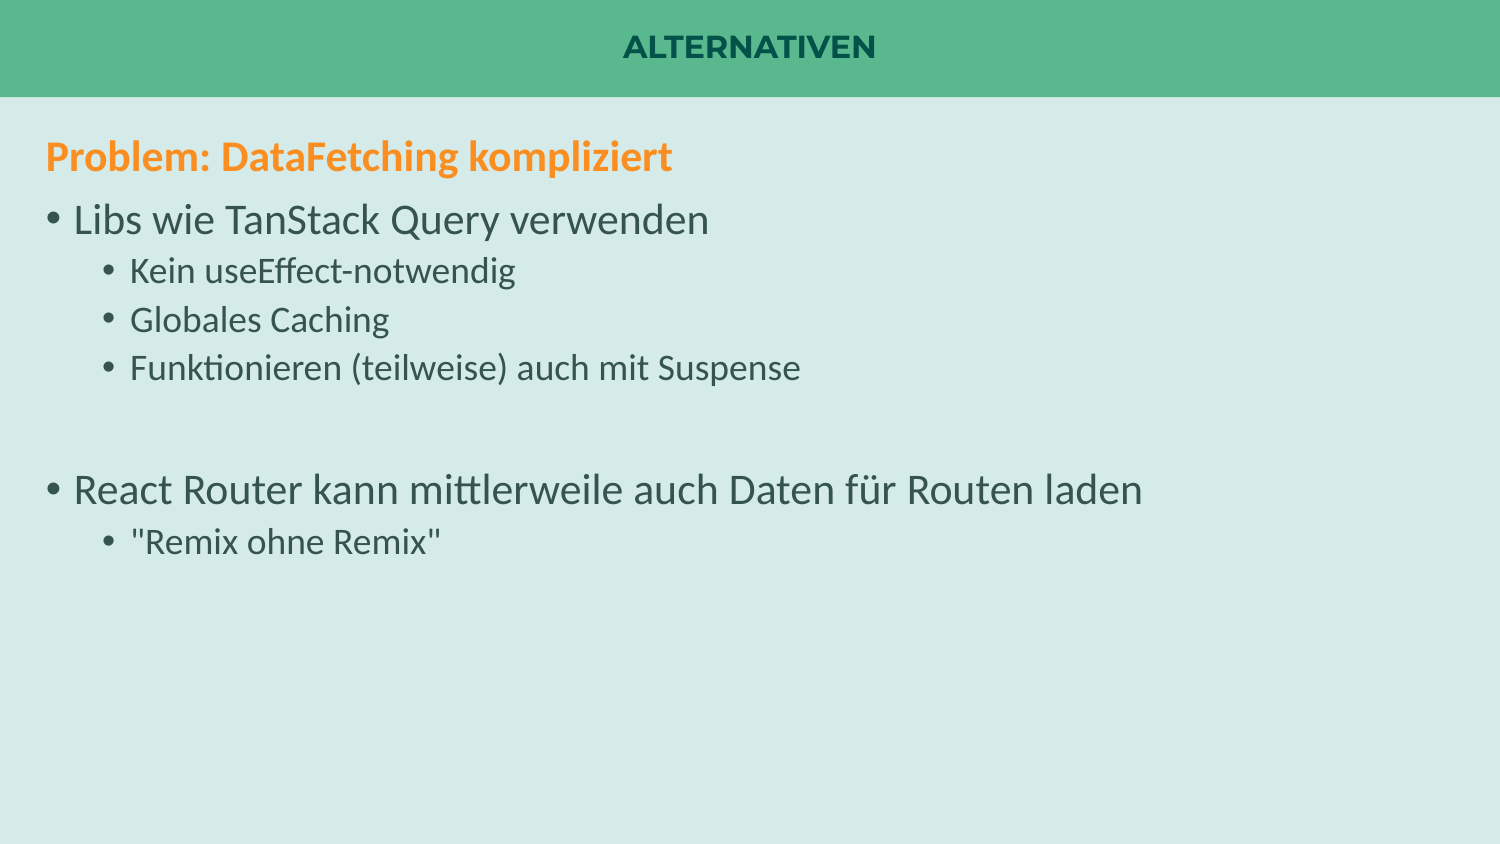

# Alternativen
Problem: DataFetching kompliziert
Libs wie TanStack Query verwenden
Kein useEffect-notwendig
Globales Caching
Funktionieren (teilweise) auch mit Suspense

React Router kann mittlerweile auch Daten für Routen laden
"Remix ohne Remix"